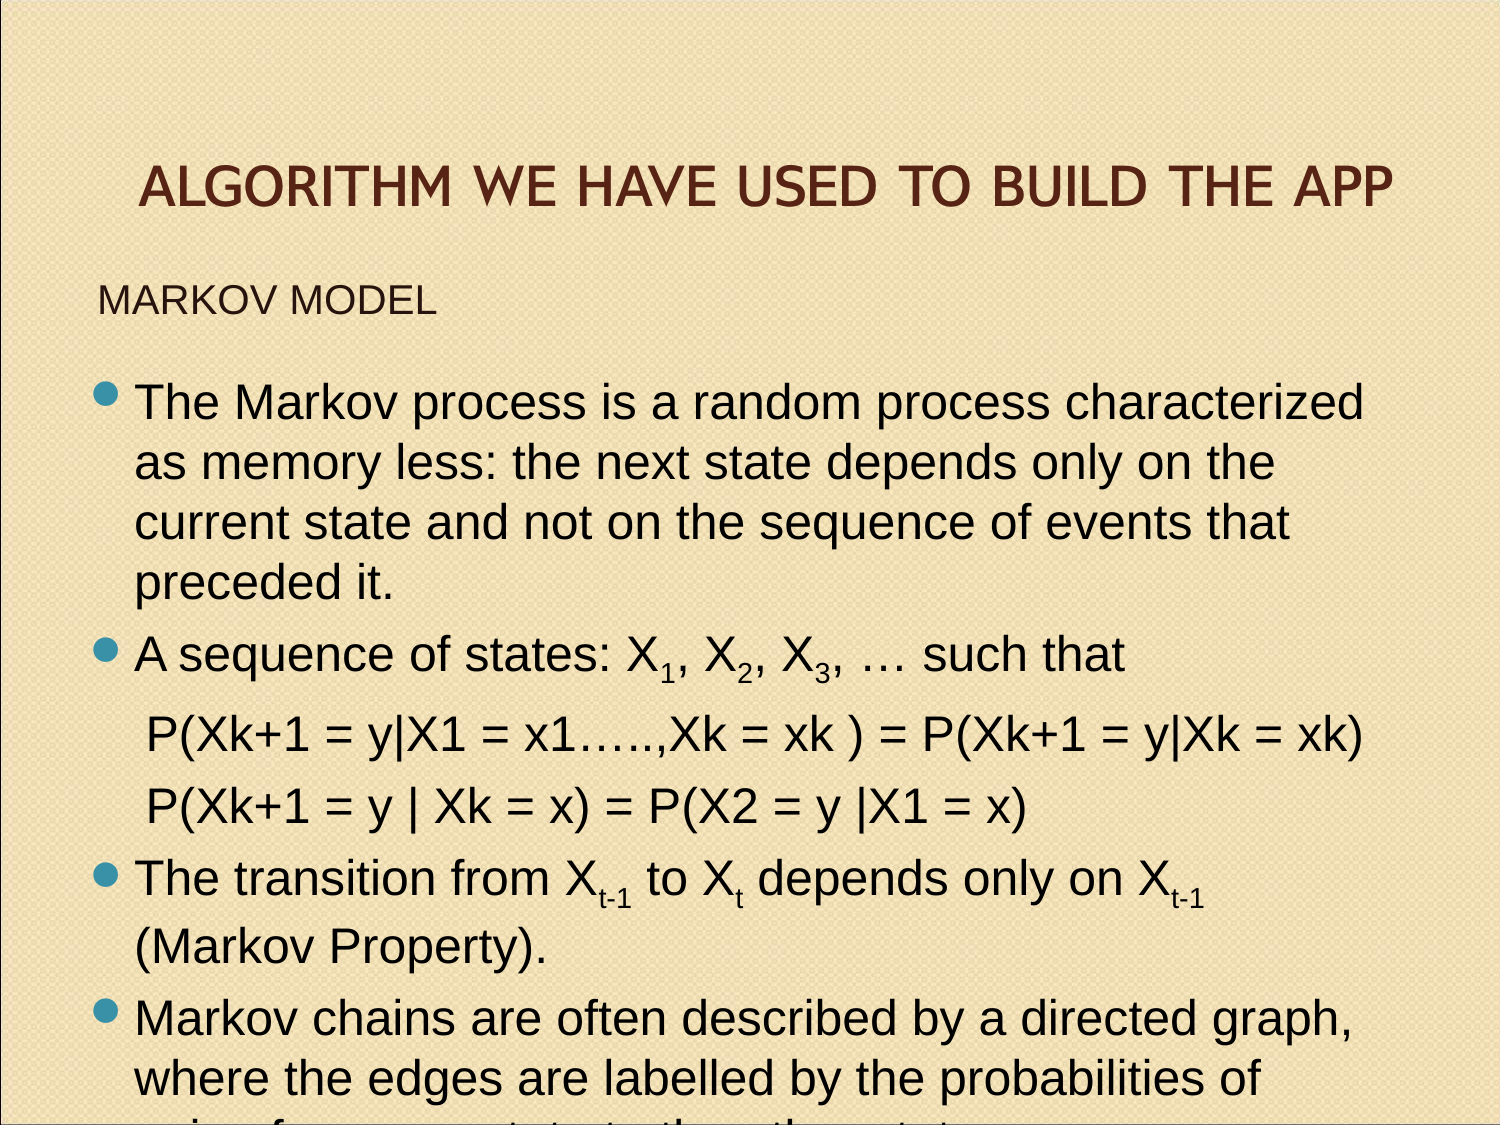

ALGORITHM WE HAVE USED TO BUILD THE APP

MARKOV MODEL
The Markov process is a random process characterized as memory less: the next state depends only on the current state and not on the sequence of events that preceded it.
A sequence of states: X1, X2, X3, … such that
    P(Xk+1 = y|X1 = x1…..,Xk = xk ) = P(Xk+1 = y|Xk = xk)
    P(Xk+1 = y | Xk = x) = P(X2 = y |X1 = x)
The transition from Xt-1 to Xt depends only on Xt-1 (Markov Property).
Markov chains are often described by a directed graph, where the edges are labelled by the probabilities of going from one state to the other states.